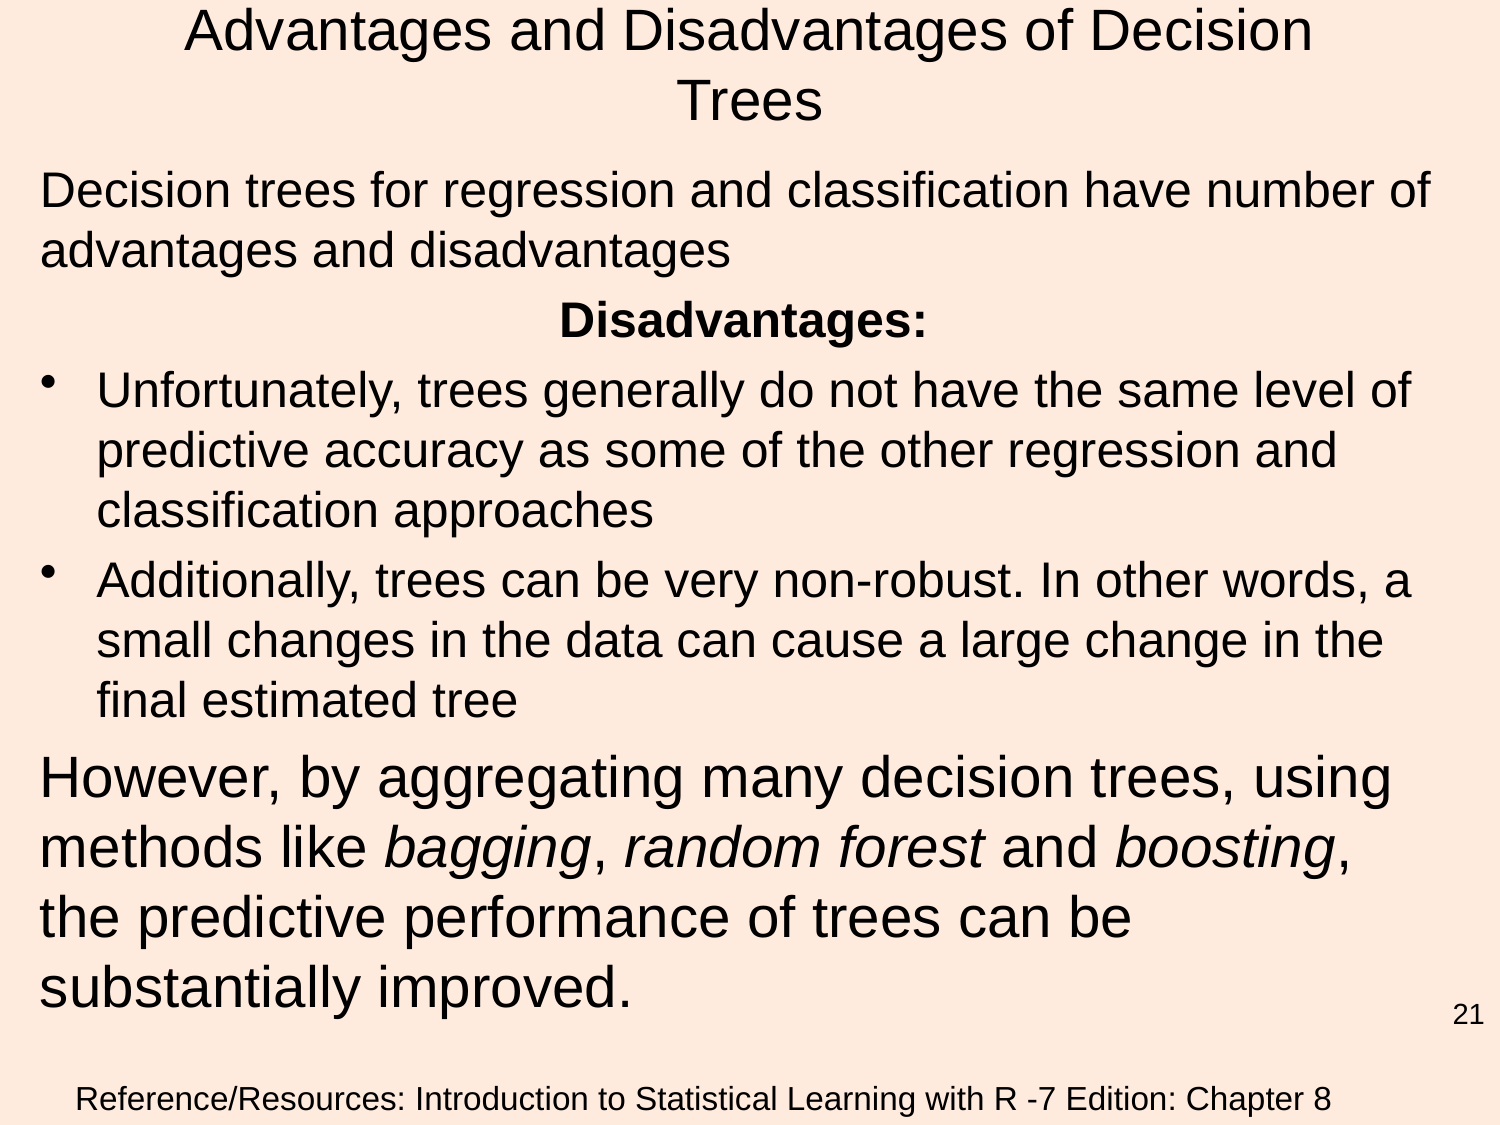

# Advantages and Disadvantages of Decision Trees
Decision trees for regression and classification have number of advantages and disadvantages
Disadvantages:
Unfortunately, trees generally do not have the same level of predictive accuracy as some of the other regression and classification approaches
Additionally, trees can be very non-robust. In other words, a small changes in the data can cause a large change in the final estimated tree
However, by aggregating many decision trees, using methods like bagging, random forest and boosting, the predictive performance of trees can be substantially improved.
21
Reference/Resources: Introduction to Statistical Learning with R -7 Edition: Chapter 8